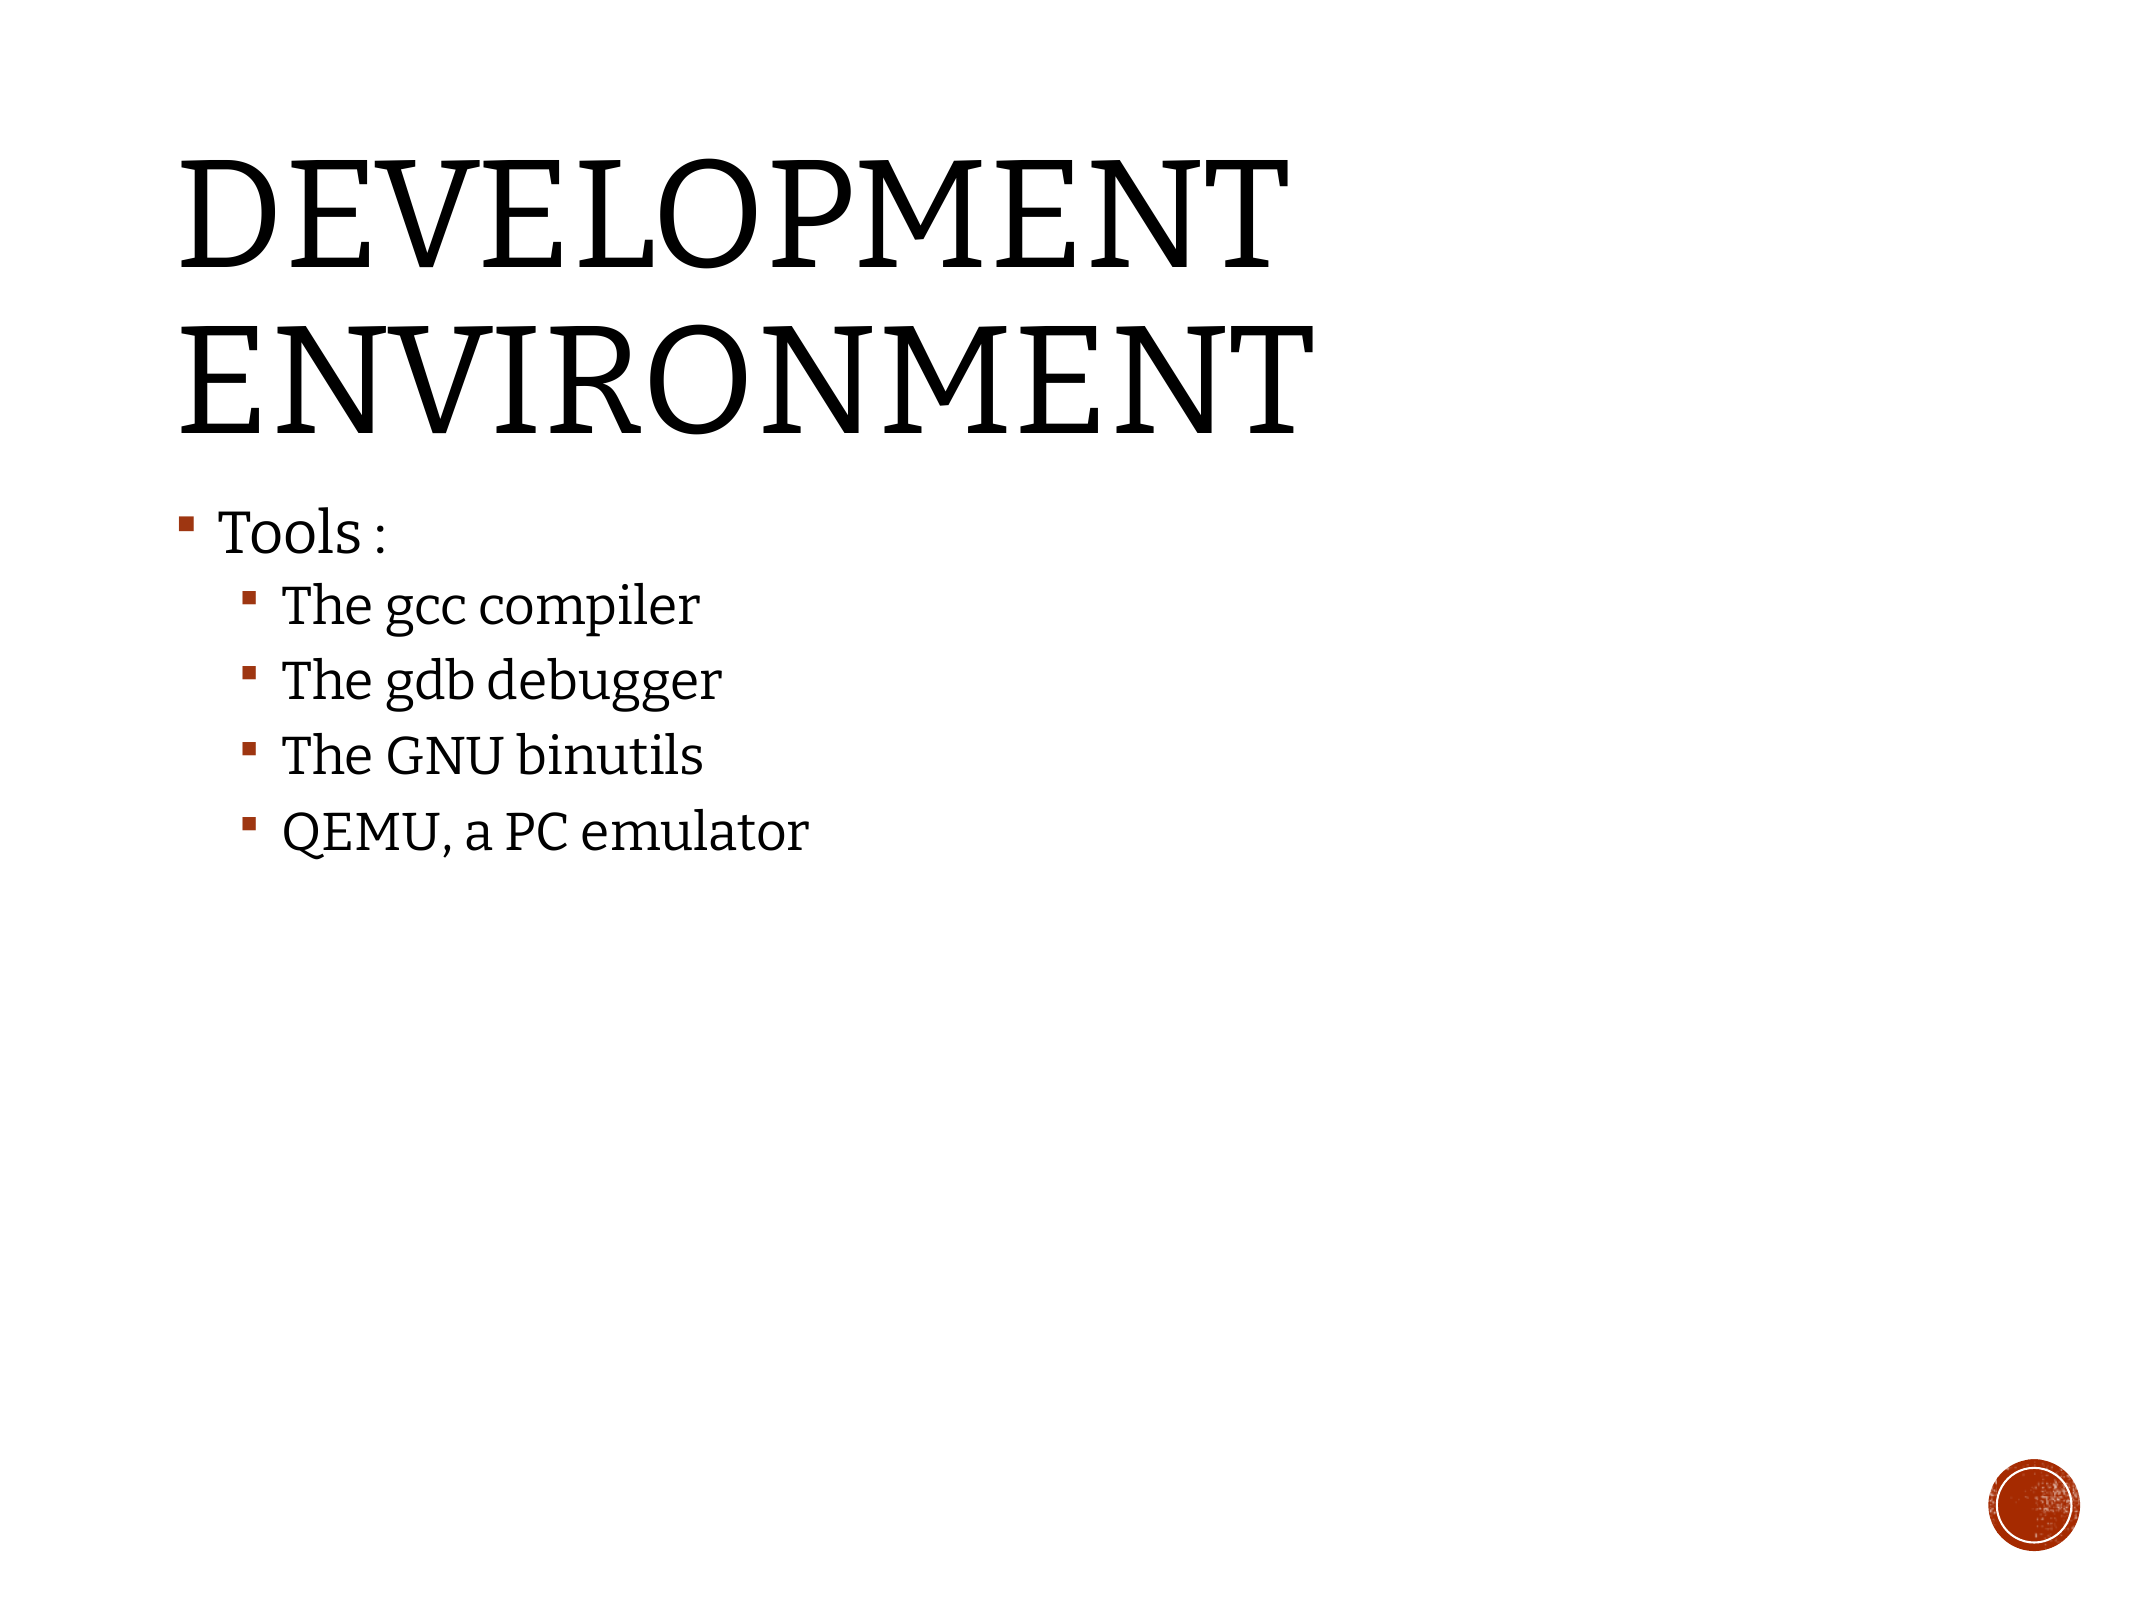

# Development Environment
Tools :
The gcc compiler
The gdb debugger
The GNU binutils
QEMU, a PC emulator